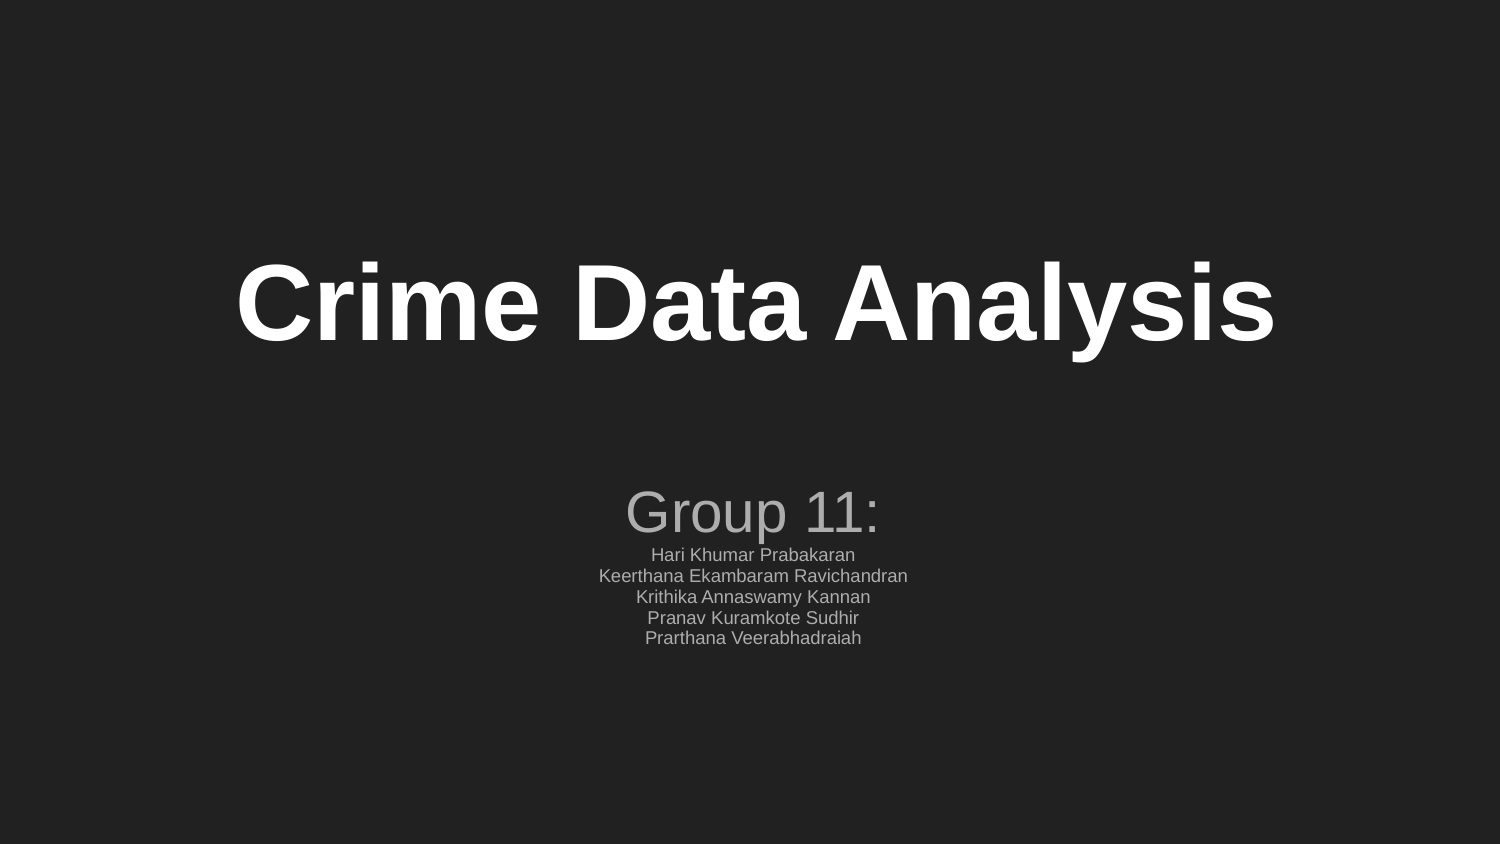

# Crime Data Analysis
Group 11:
Hari Khumar Prabakaran
Keerthana Ekambaram Ravichandran
Krithika Annaswamy Kannan
Pranav Kuramkote Sudhir
Prarthana Veerabhadraiah